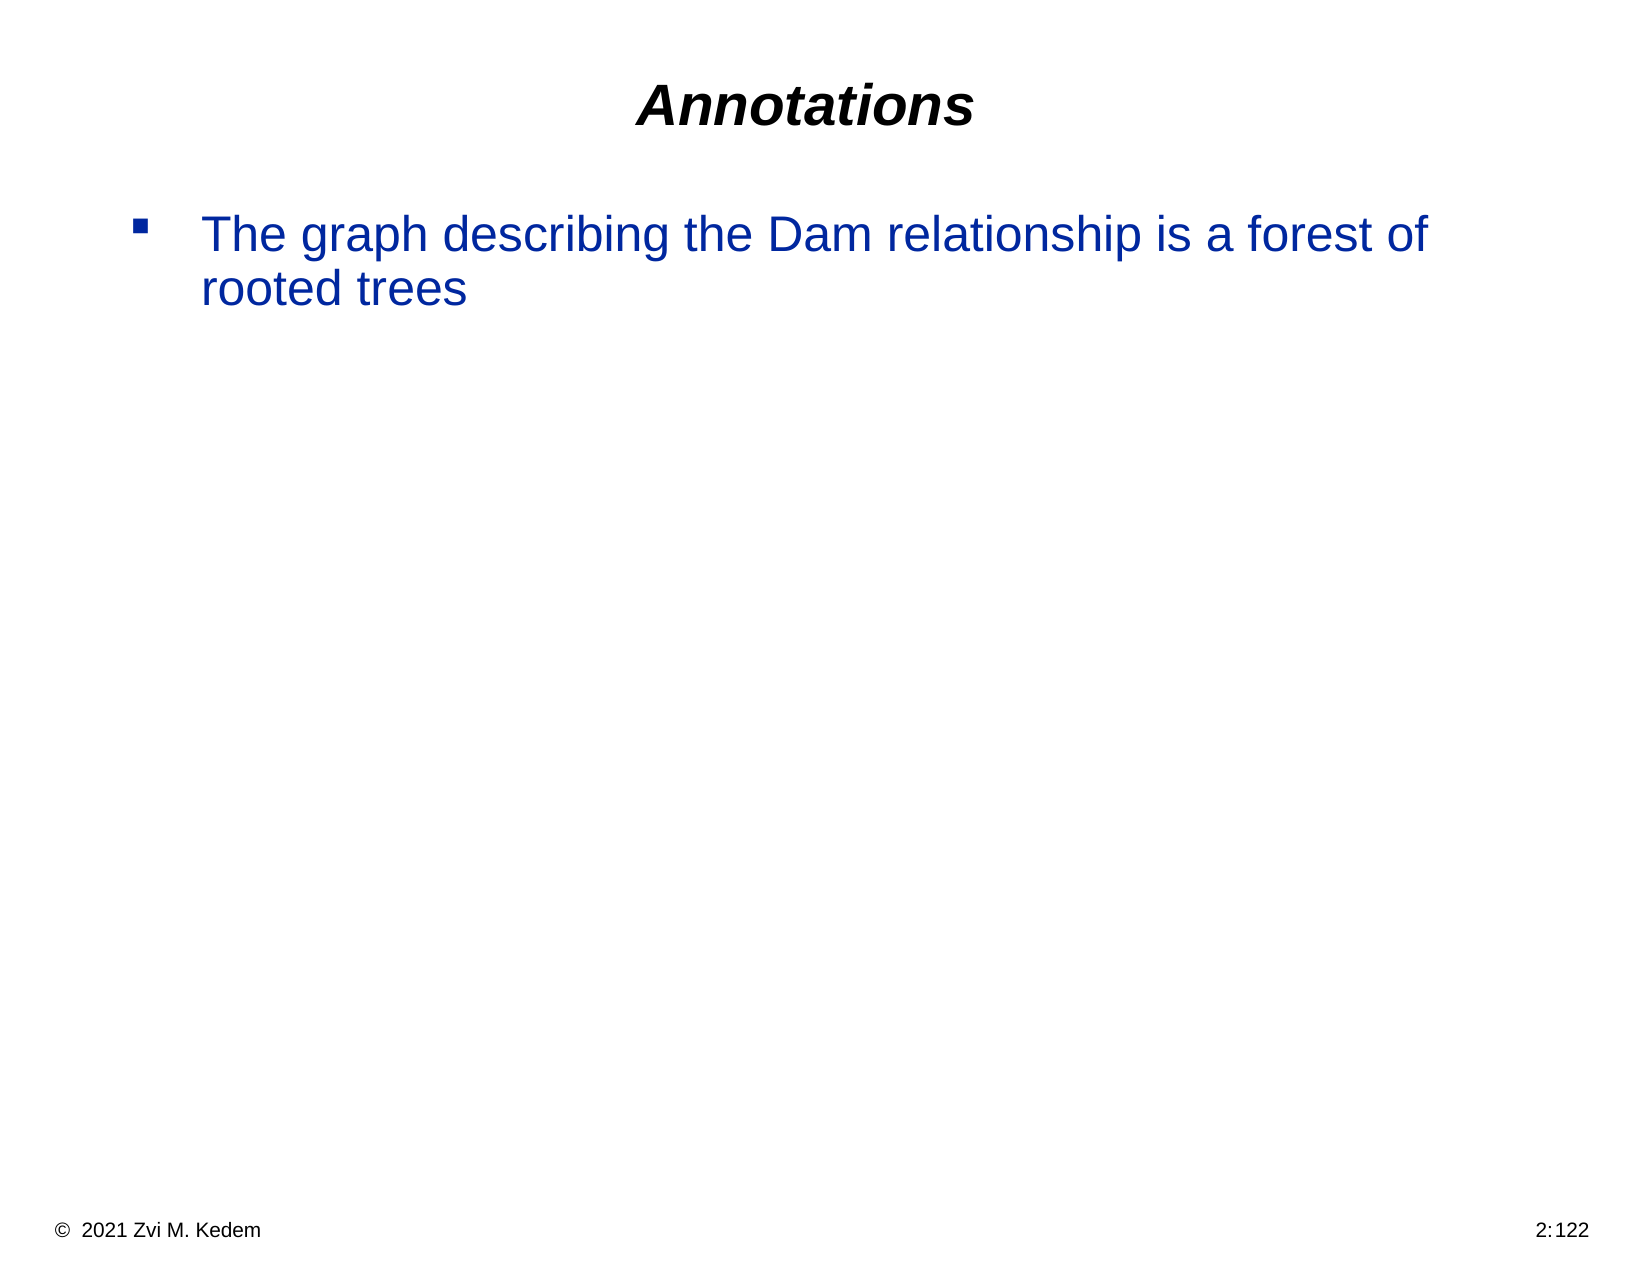

# Annotations
The graph describing the Dam relationship is a forest of rooted trees